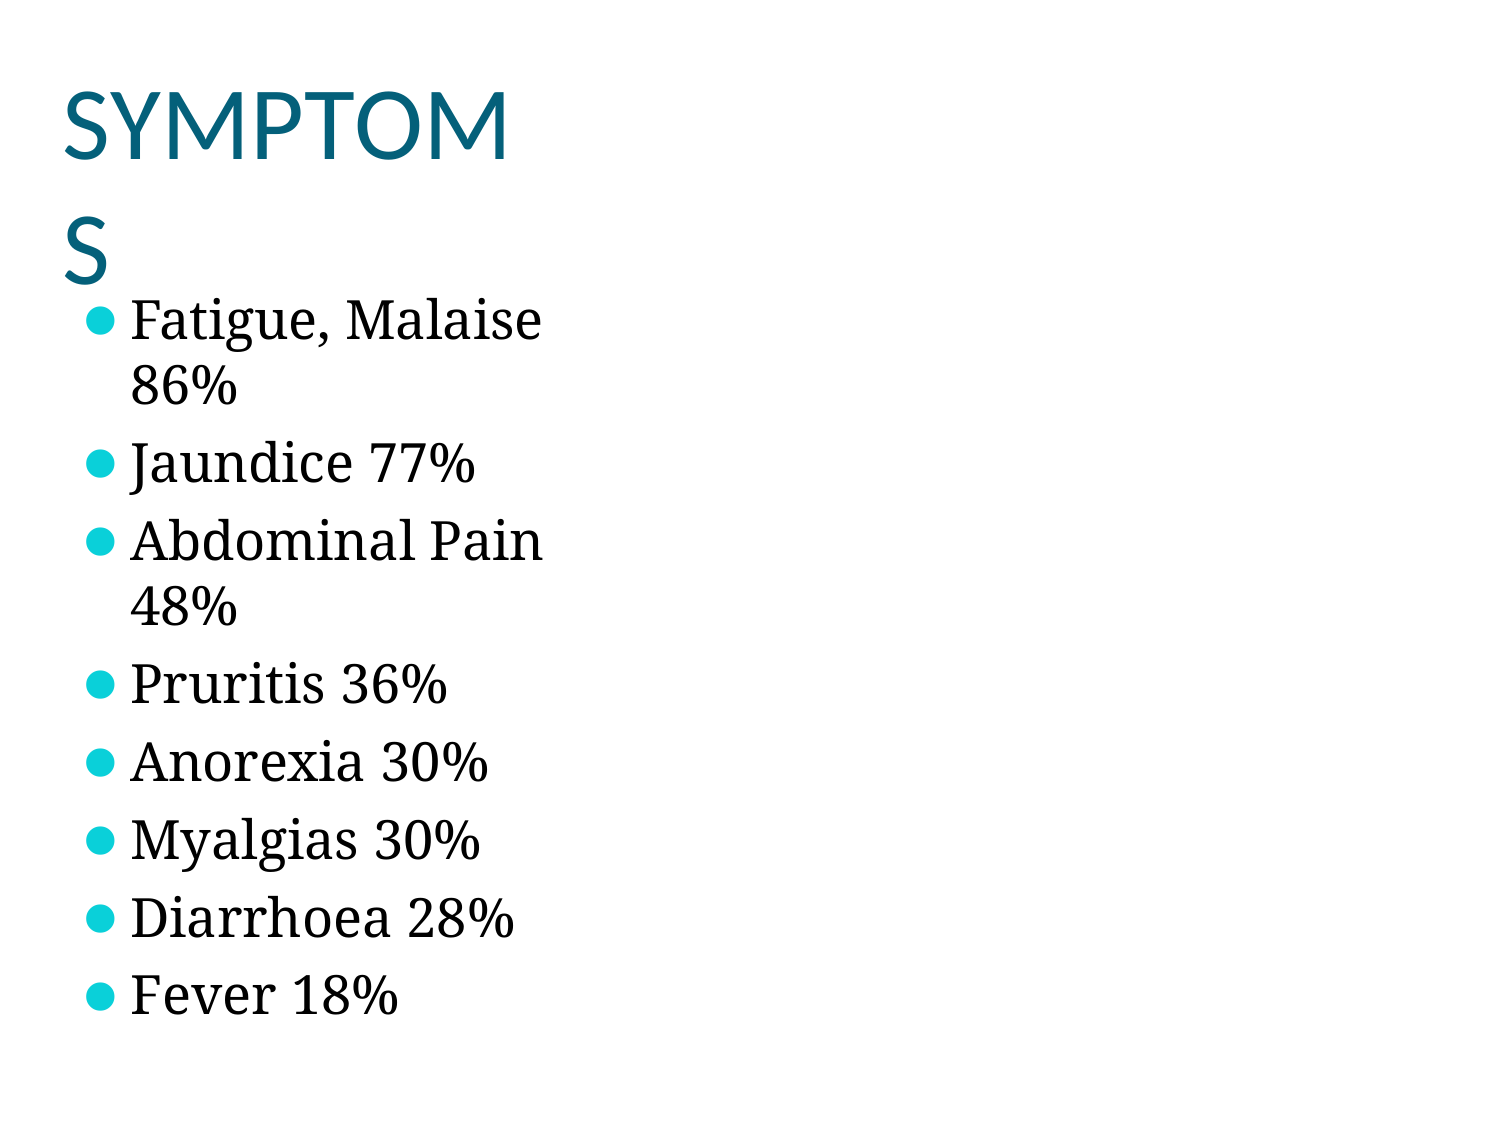

# SYMPTOMS
Fatigue, Malaise 86%
Jaundice 77%
Abdominal Pain 48%
Pruritis 36%
Anorexia 30%
Myalgias 30%
Diarrhoea 28%
Fever 18%